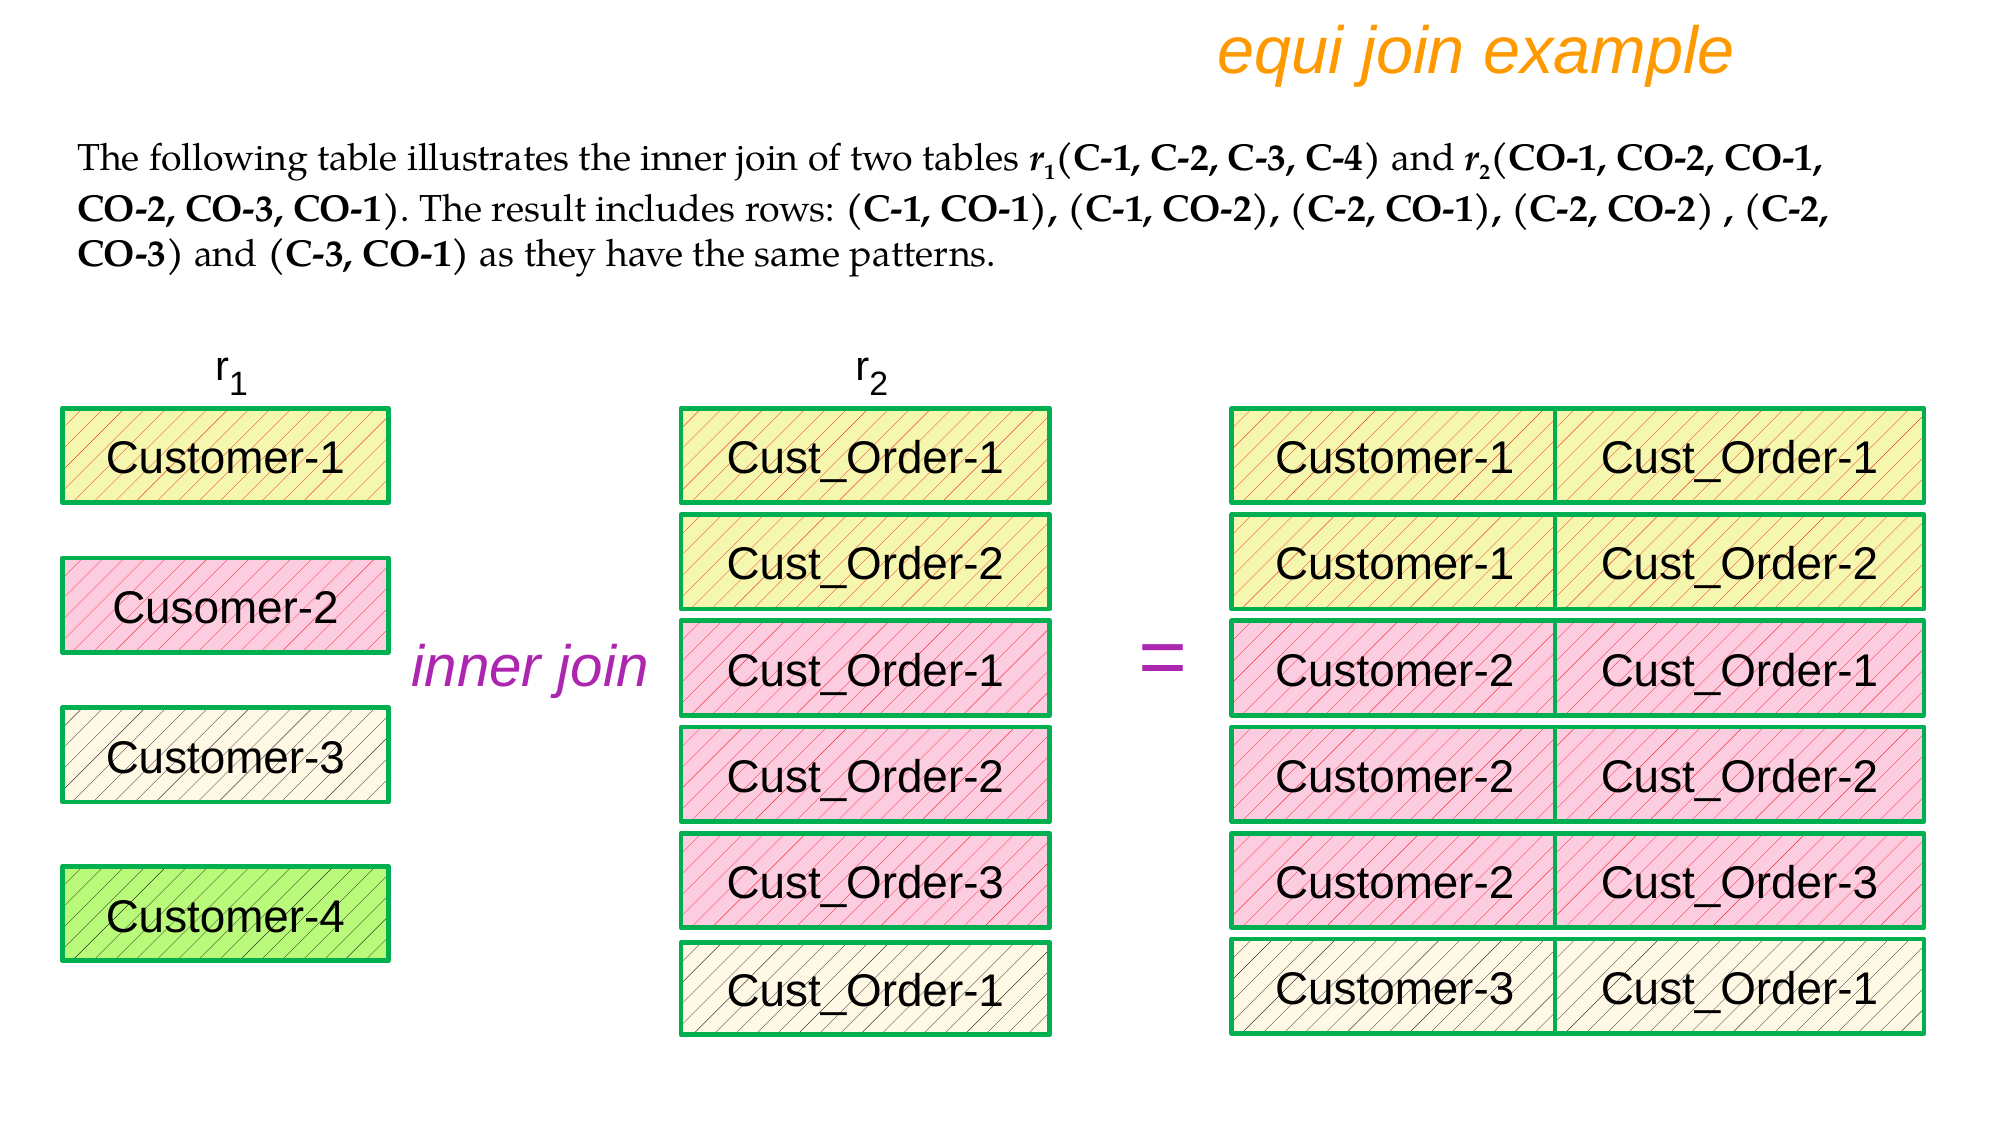

equi join example
The following table illustrates the inner join of two tables r1(C-1, C-2, C-3, C-4) and r2(CO-1, CO-2, CO-1, CO-2, CO-3, CO-1). The result includes rows: (C-1, CO-1), (C-1, CO-2), (C-2, CO-1), (C-2, CO-2) , (C-2, CO-3) and (C-3, CO-1) as they have the same patterns.
 r1
 r2
Customer-1
Cust_Order-1
Customer-1
Cust_Order-1
Cust_Order-2
Customer-1
Cust_Order-2
Cusomer-2
=
inner join
Cust_Order-1
Customer-2
Cust_Order-1
Customer-3
Cust_Order-2
Customer-2
Cust_Order-2
Cust_Order-3
Customer-2
Cust_Order-3
Customer-4
Customer-3
Cust_Order-1
Cust_Order-1